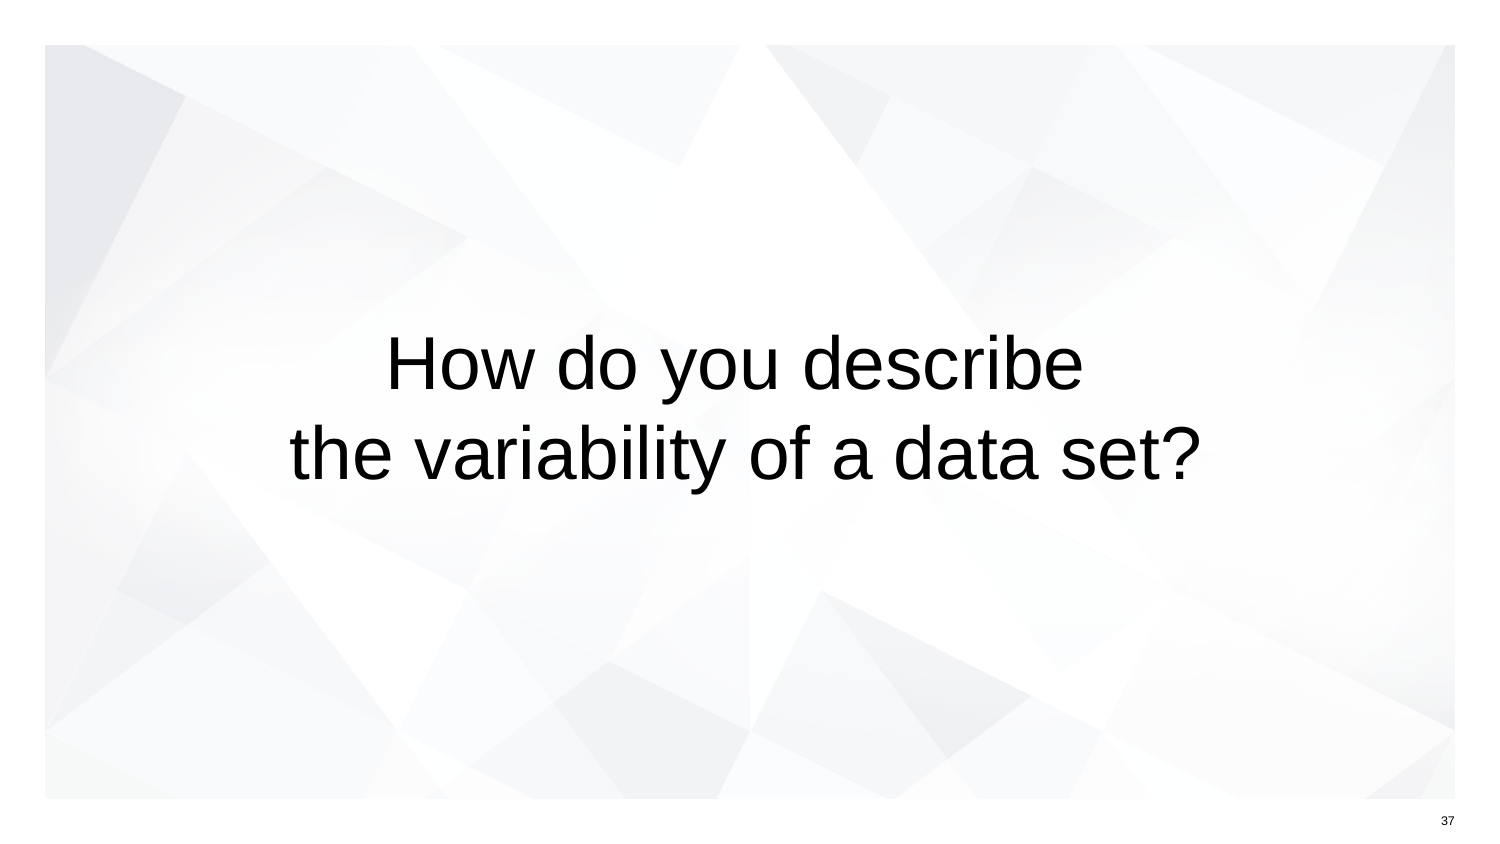

# How do you describe
the variability of a data set?

37